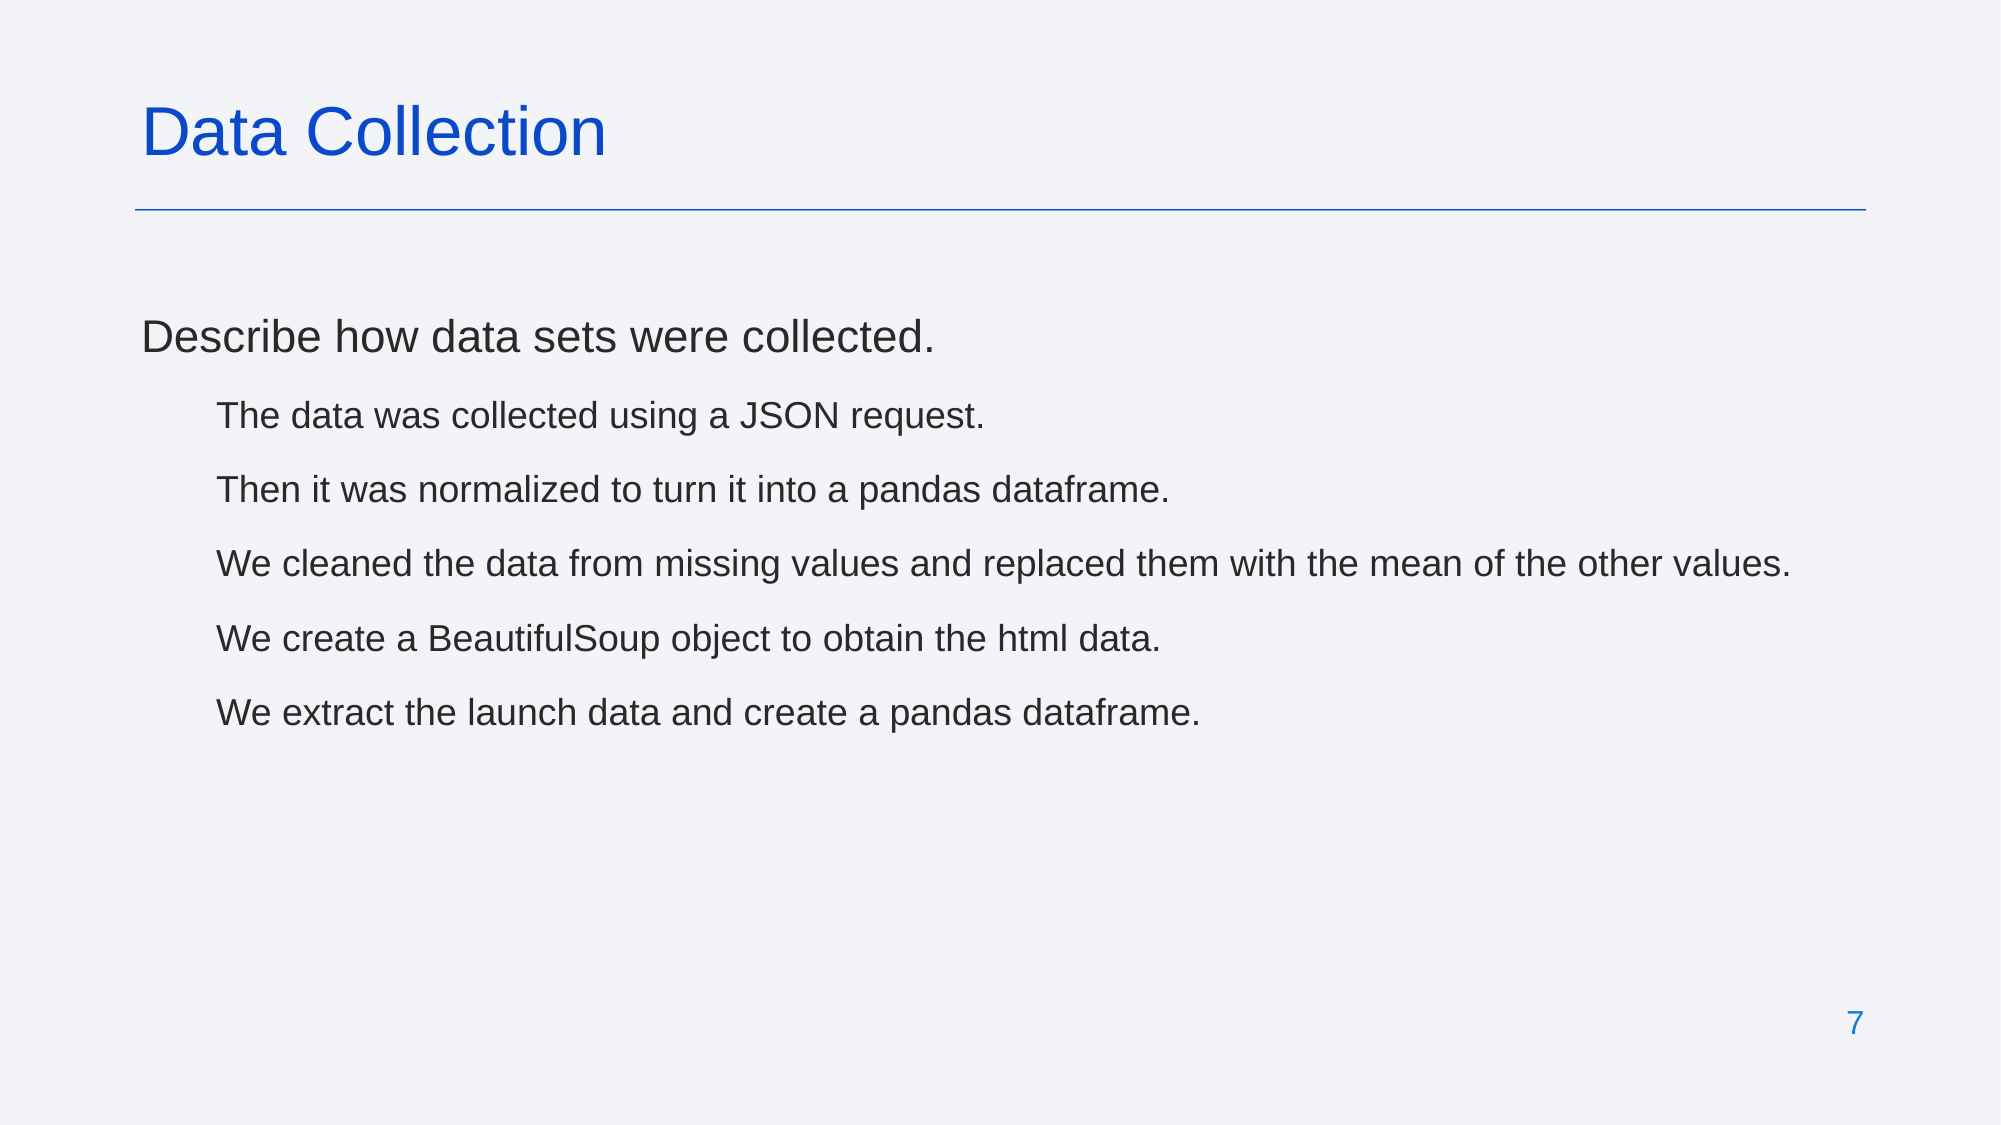

Data Collection
Describe how data sets were collected.
The data was collected using a JSON request.
Then it was normalized to turn it into a pandas dataframe.
We cleaned the data from missing values and replaced them with the mean of the other values.
We create a BeautifulSoup object to obtain the html data.
We extract the launch data and create a pandas dataframe.
7